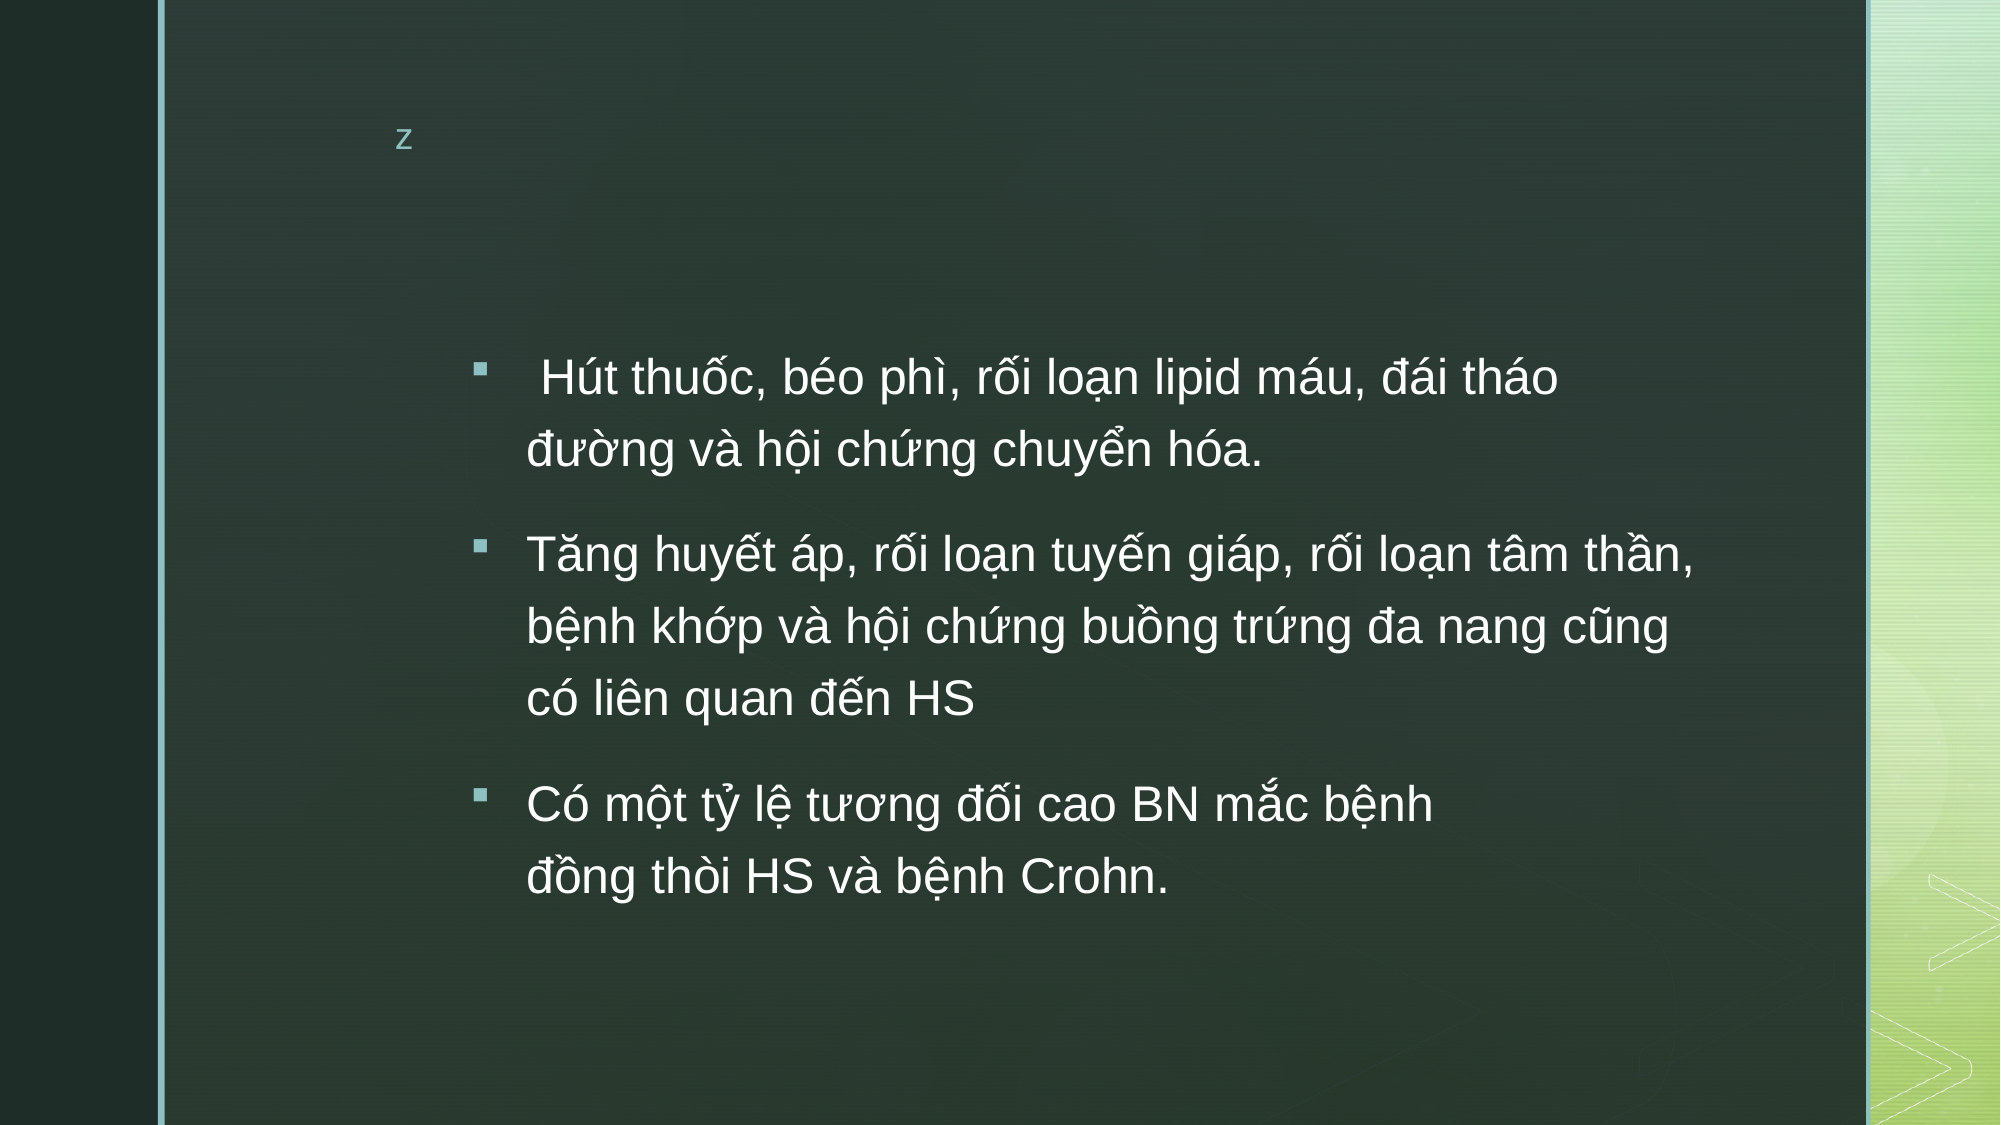

#
 Hút thuốc, béo phì, rối loạn lipid máu, đái tháo đường và hội chứng chuyển hóa.
Tăng huyết áp, rối loạn tuyến giáp, rối loạn tâm thần, bệnh khớp và hội chứng buồng trứng đa nang cũng có liên quan đến HS
Có một tỷ lệ tương đối cao BN mắc bệnh đồng thòi HS và bệnh Crohn.